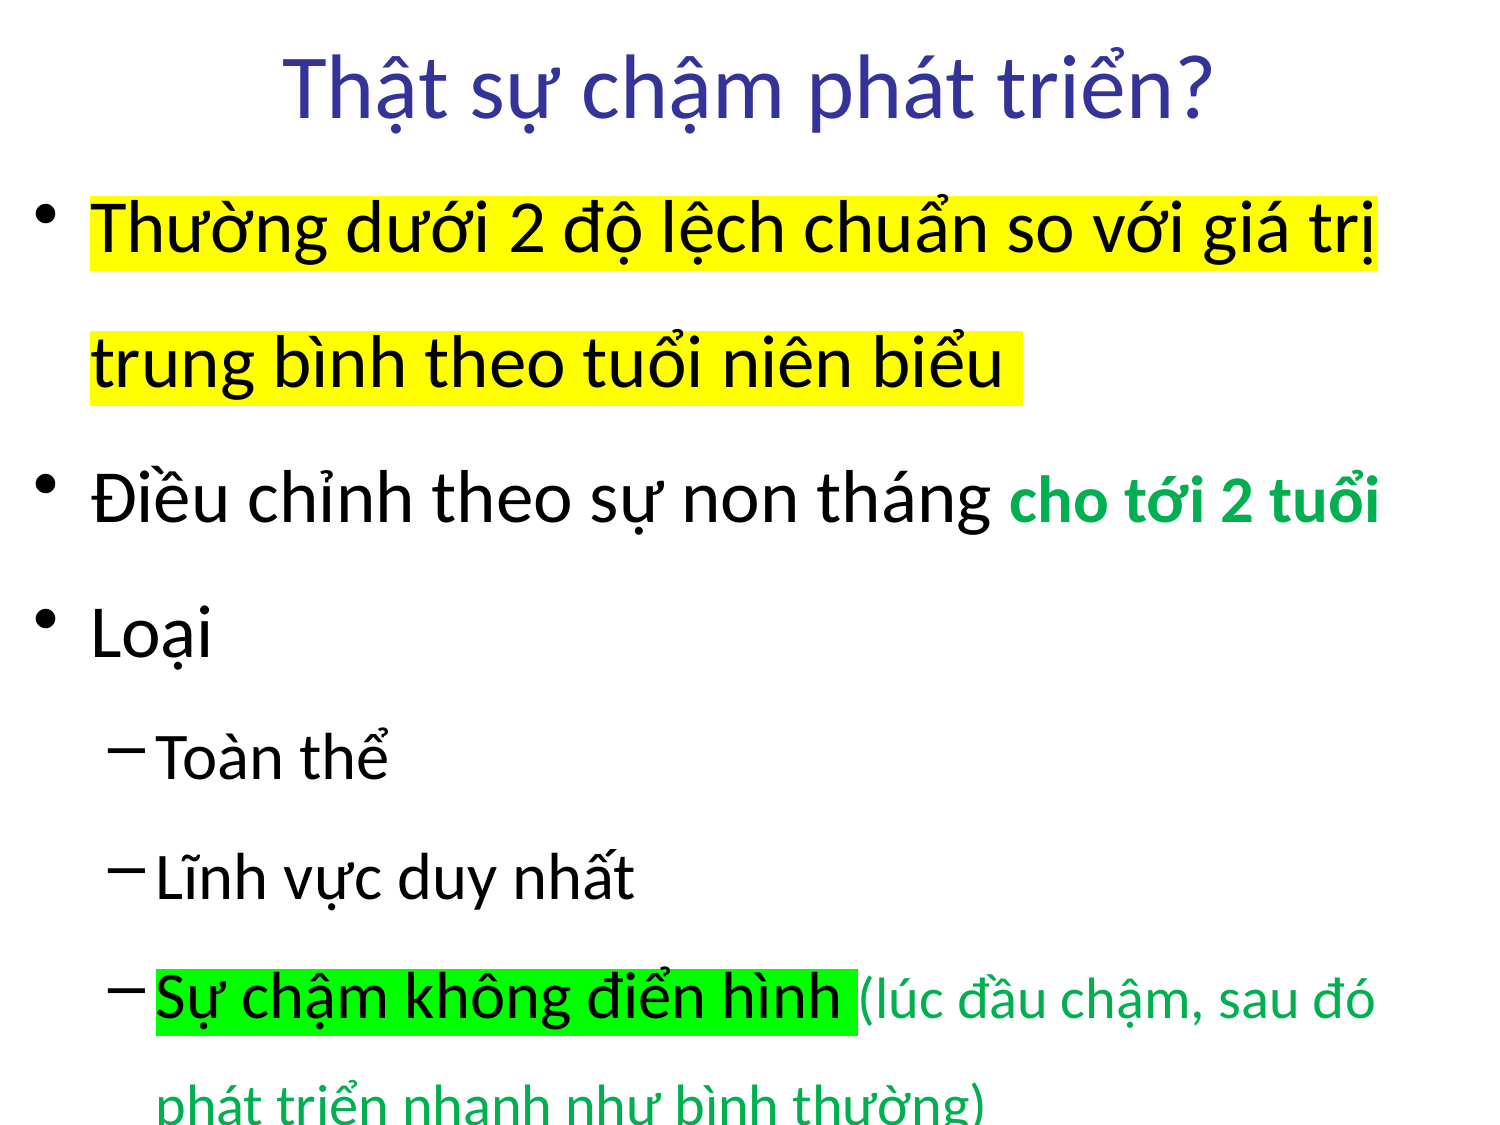

Thật sự chậm phát triển?
Thường dưới 2 độ lệch chuẩn so với giá trị trung bình theo tuổi niên biểu
Điều chỉnh theo sự non tháng cho tới 2 tuổi
Loại
Toàn thể
Lĩnh vực duy nhất
Sự chậm không điển hình (lúc đầu chậm, sau đó phát triển nhanh như bình thường)